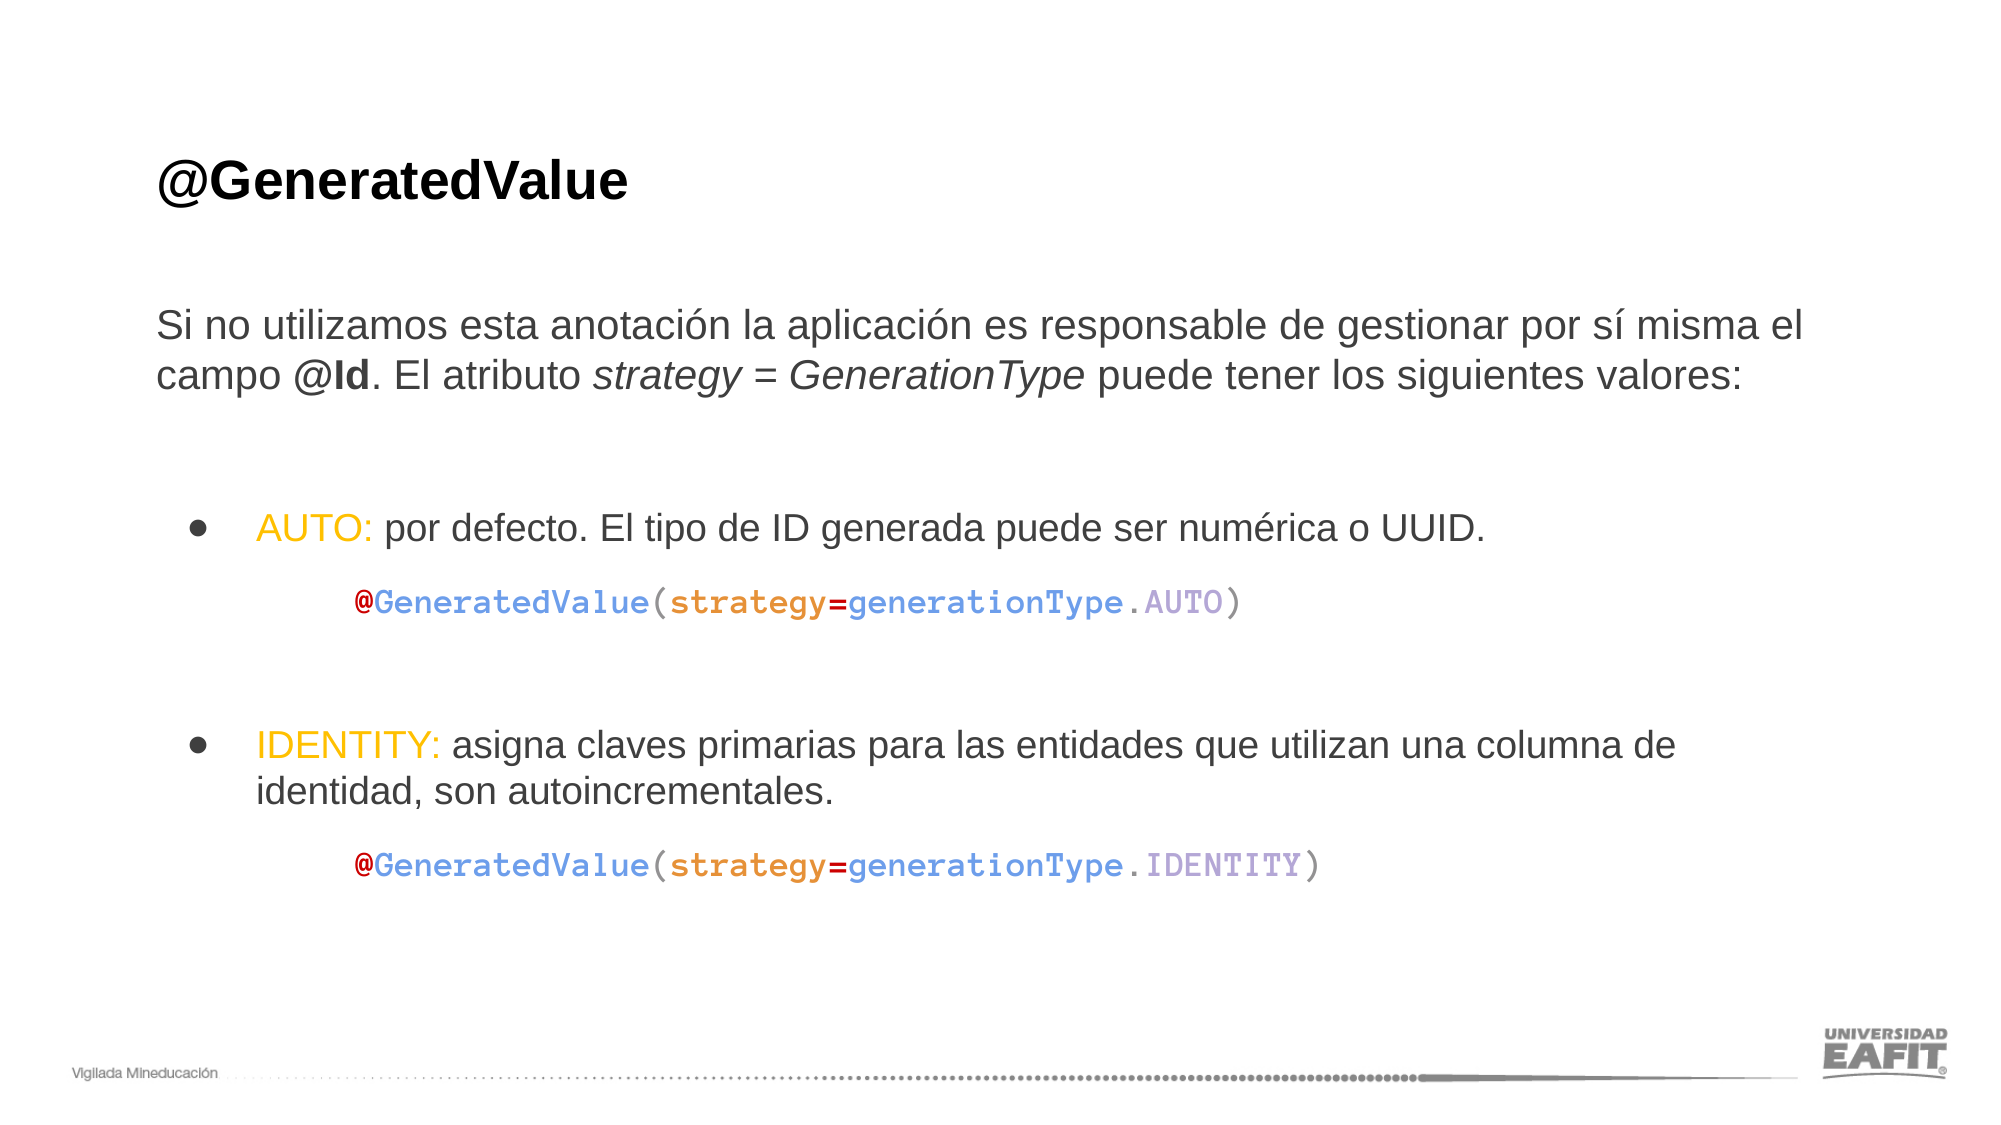

@GeneratedValue
Si no utilizamos esta anotación la aplicación es responsable de gestionar por sí misma el campo @Id. El atributo strategy = GenerationType puede tener los siguientes valores:

AUTO: por defecto. El tipo de ID generada puede ser numérica o UUID.
@GeneratedValue(strategy=generationType.AUTO)

IDENTITY: asigna claves primarias para las entidades que utilizan una columna de identidad, son autoincrementales.
@GeneratedValue(strategy=generationType.IDENTITY)